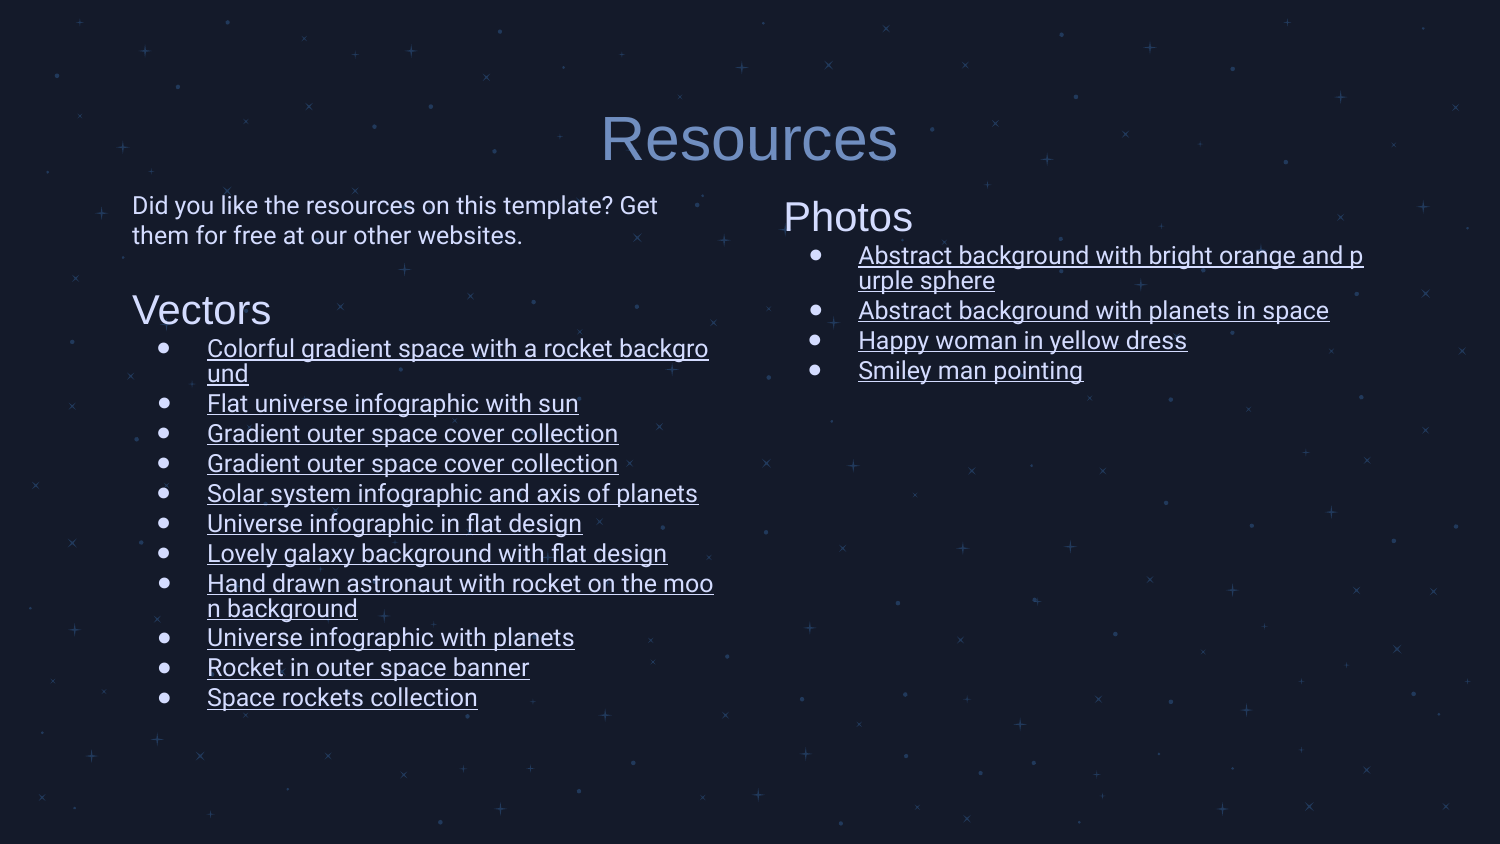

# Resources
Did you like the resources on this template? Get them for free at our other websites.
Vectors
Colorful gradient space with a rocket background
Flat universe infographic with sun
Gradient outer space cover collection
Gradient outer space cover collection
Solar system infographic and axis of planets
Universe infographic in flat design
Lovely galaxy background with flat design
Hand drawn astronaut with rocket on the moon background
Universe infographic with planets
Rocket in outer space banner
Space rockets collection
Photos
Abstract background with bright orange and purple sphere
Abstract background with planets in space
Happy woman in yellow dress
Smiley man pointing